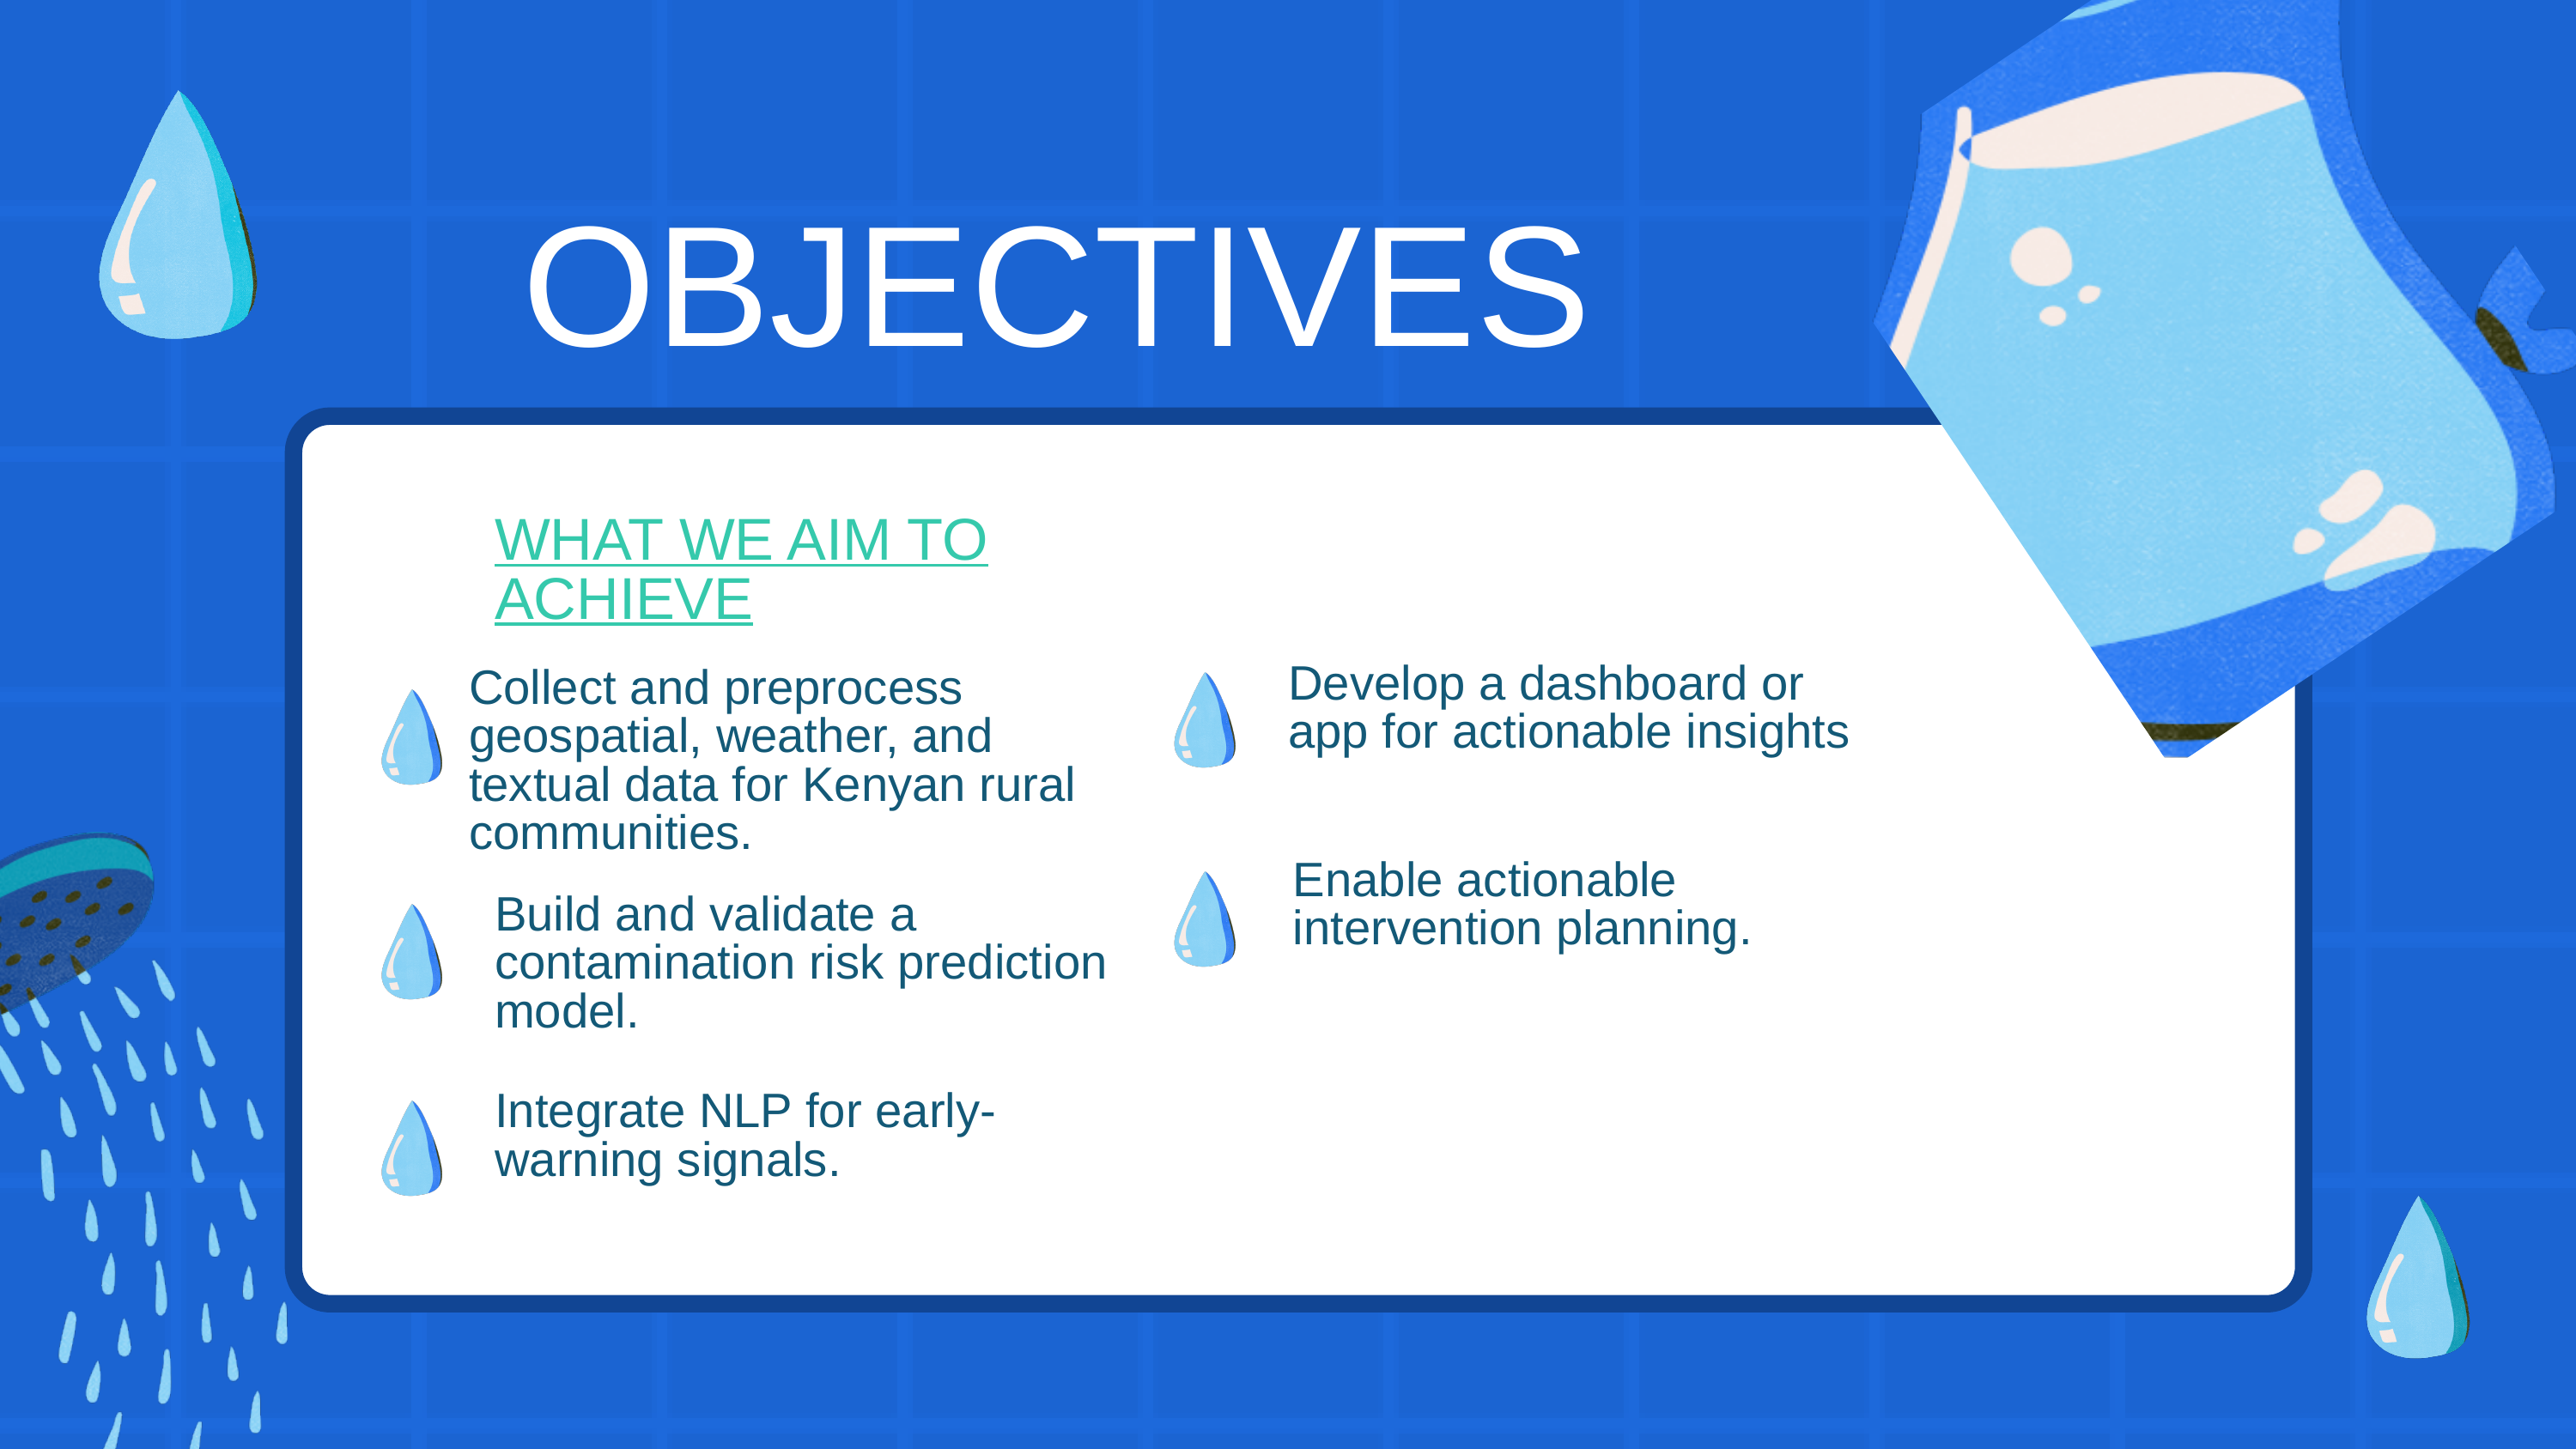

OBJECTIVES

WHAT WE AIM TO ACHIEVE
Develop a dashboard or app for actionable insights
Collect and preprocess geospatial, weather, and textual data for Kenyan rural communities.

Enable actionable intervention planning.

Build and validate a contamination risk prediction model.

Integrate NLP for early-warning signals.